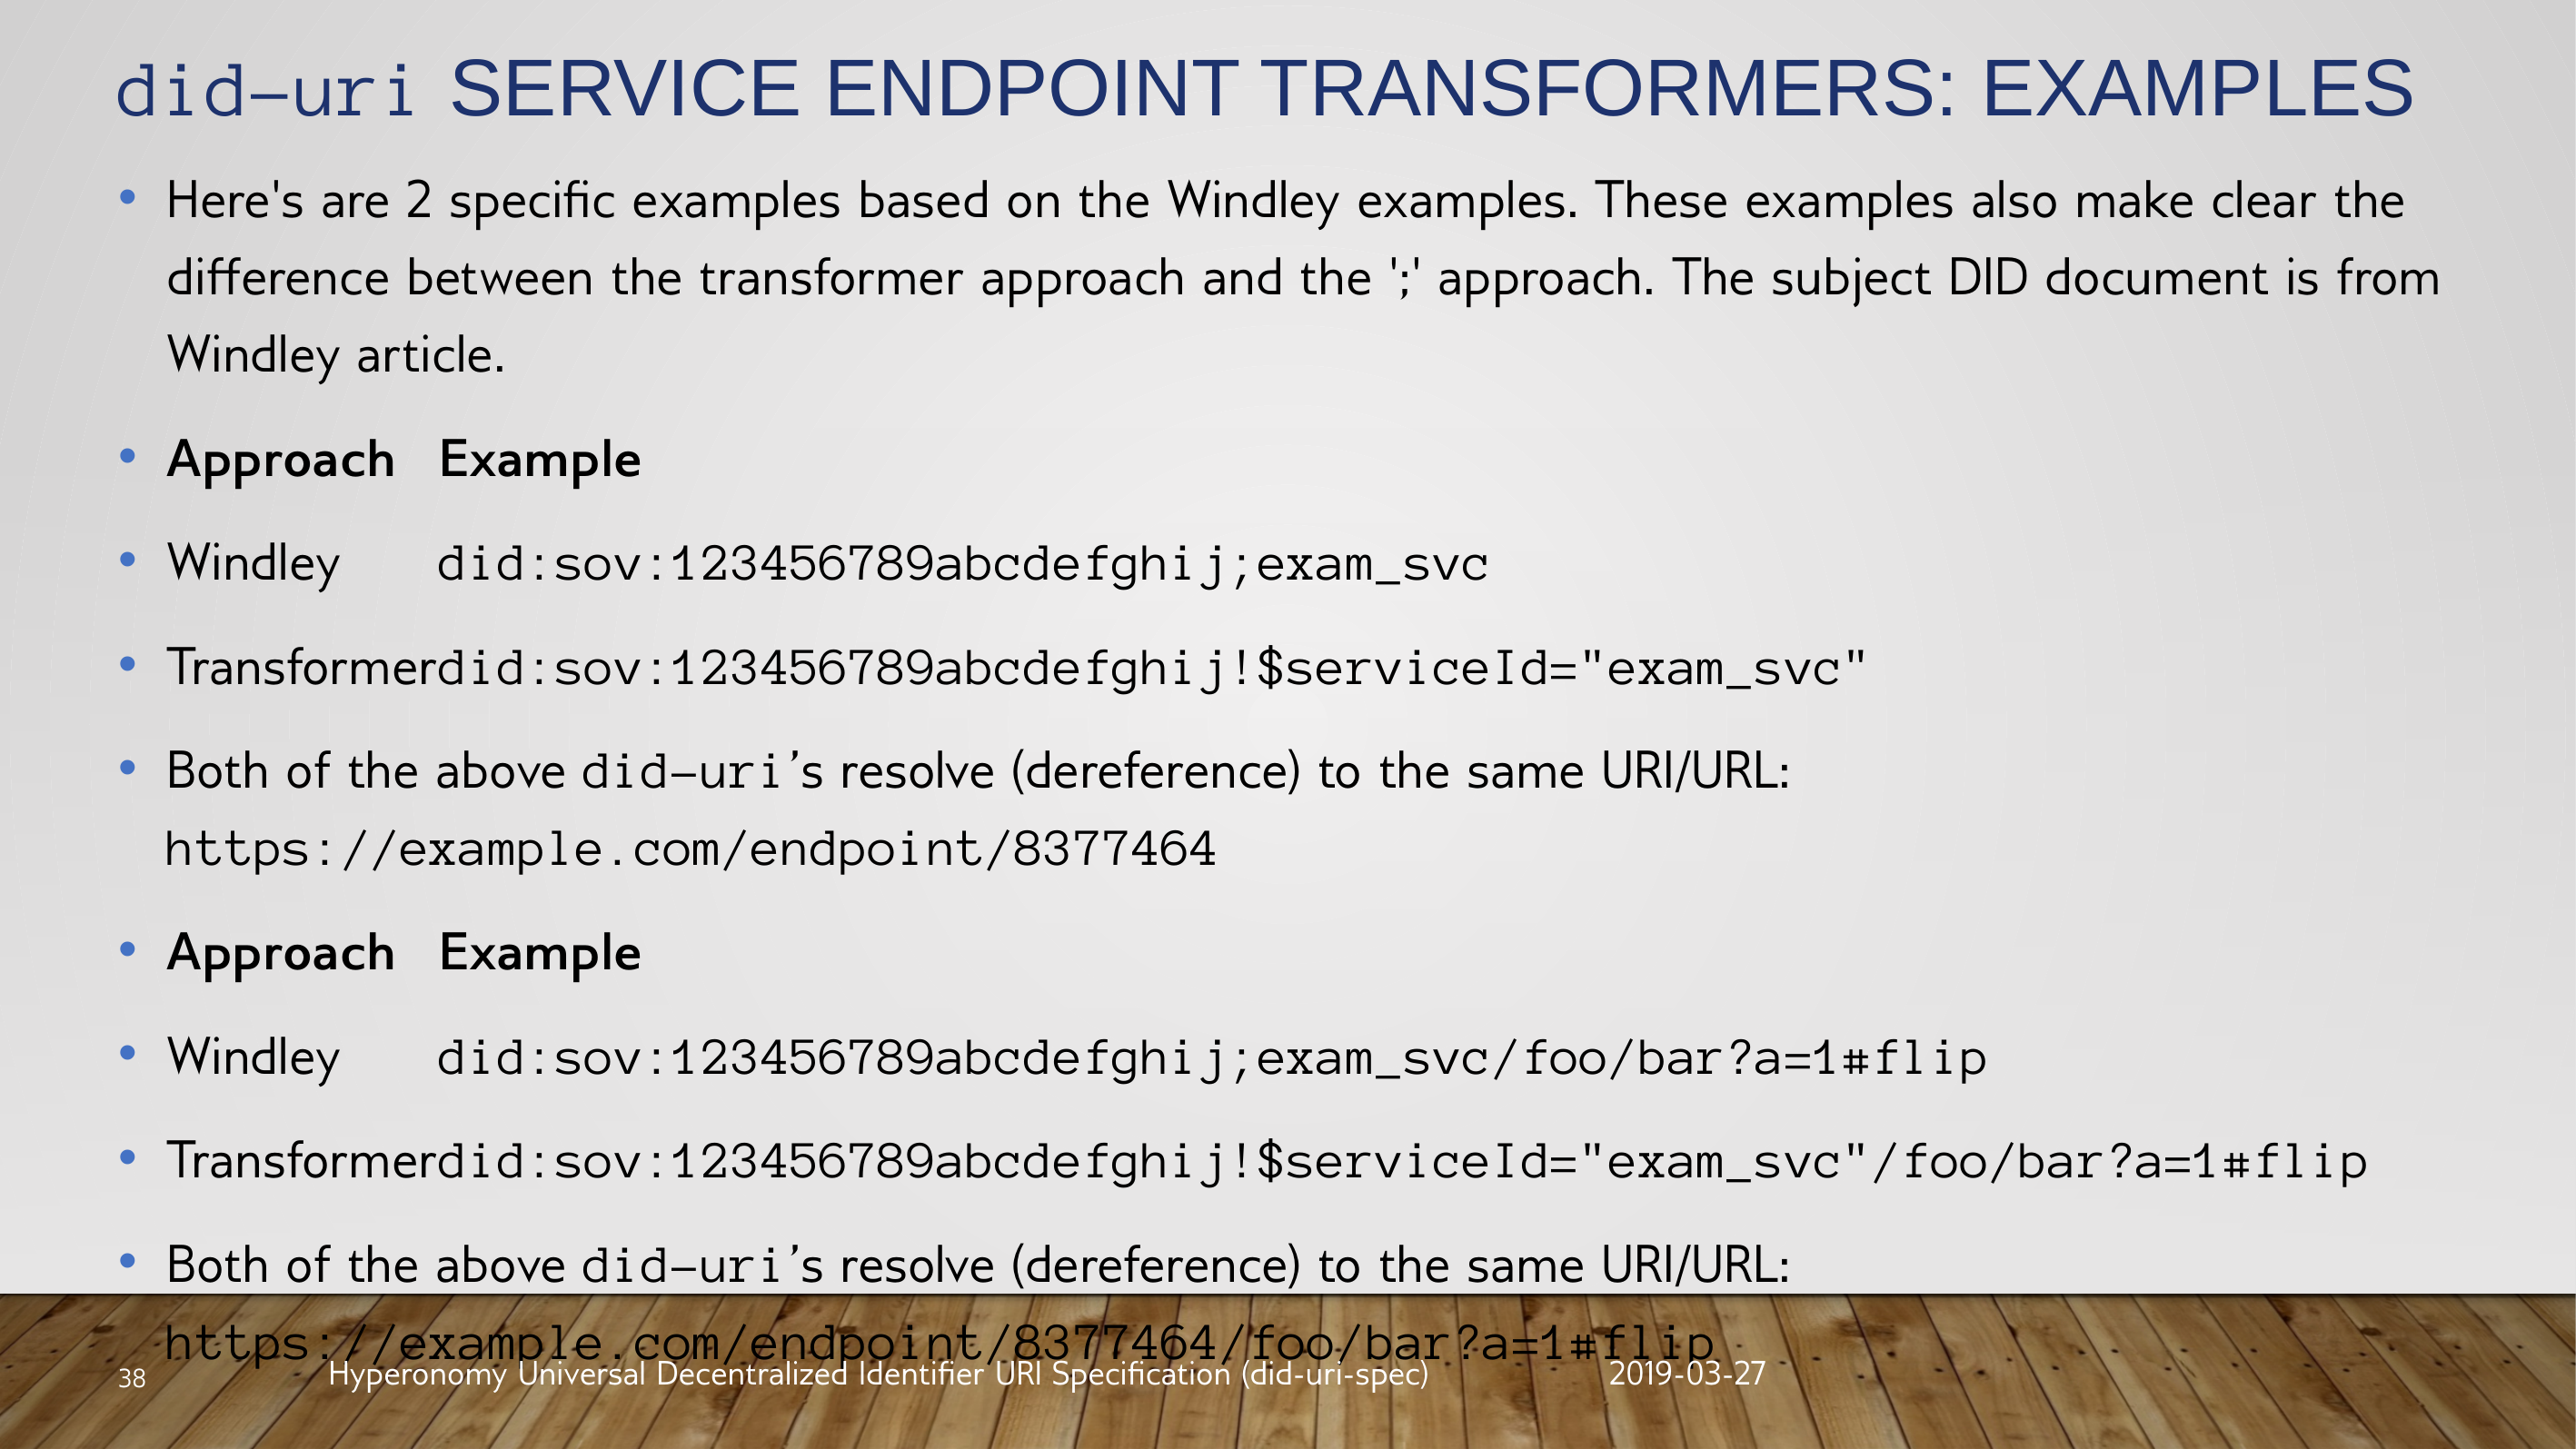

# did-uri Service Endpoint Transformers: Examples
Here's are 2 specific examples based on the Windley examples. These examples also make clear the difference between the transformer approach and the ';' approach. The subject DID document is from Windley article.
Approach	Example
Windley	did:sov:123456789abcdefghij;exam_svc
Transformer	did:sov:123456789abcdefghij!$serviceId="exam_svc"
Both of the above did-uri’s resolve (dereference) to the same URI/URL: https://example.com/endpoint/8377464
Approach	Example
Windley	did:sov:123456789abcdefghij;exam_svc/foo/bar?a=1#flip
Transformer	did:sov:123456789abcdefghij!$serviceId="exam_svc"/foo/bar?a=1#flip
Both of the above did-uri’s resolve (dereference) to the same URI/URL: https://example.com/endpoint/8377464/foo/bar?a=1#flip
38
2019-03-27
Hyperonomy Universal Decentralized Identifier URI Specification (did-uri-spec)